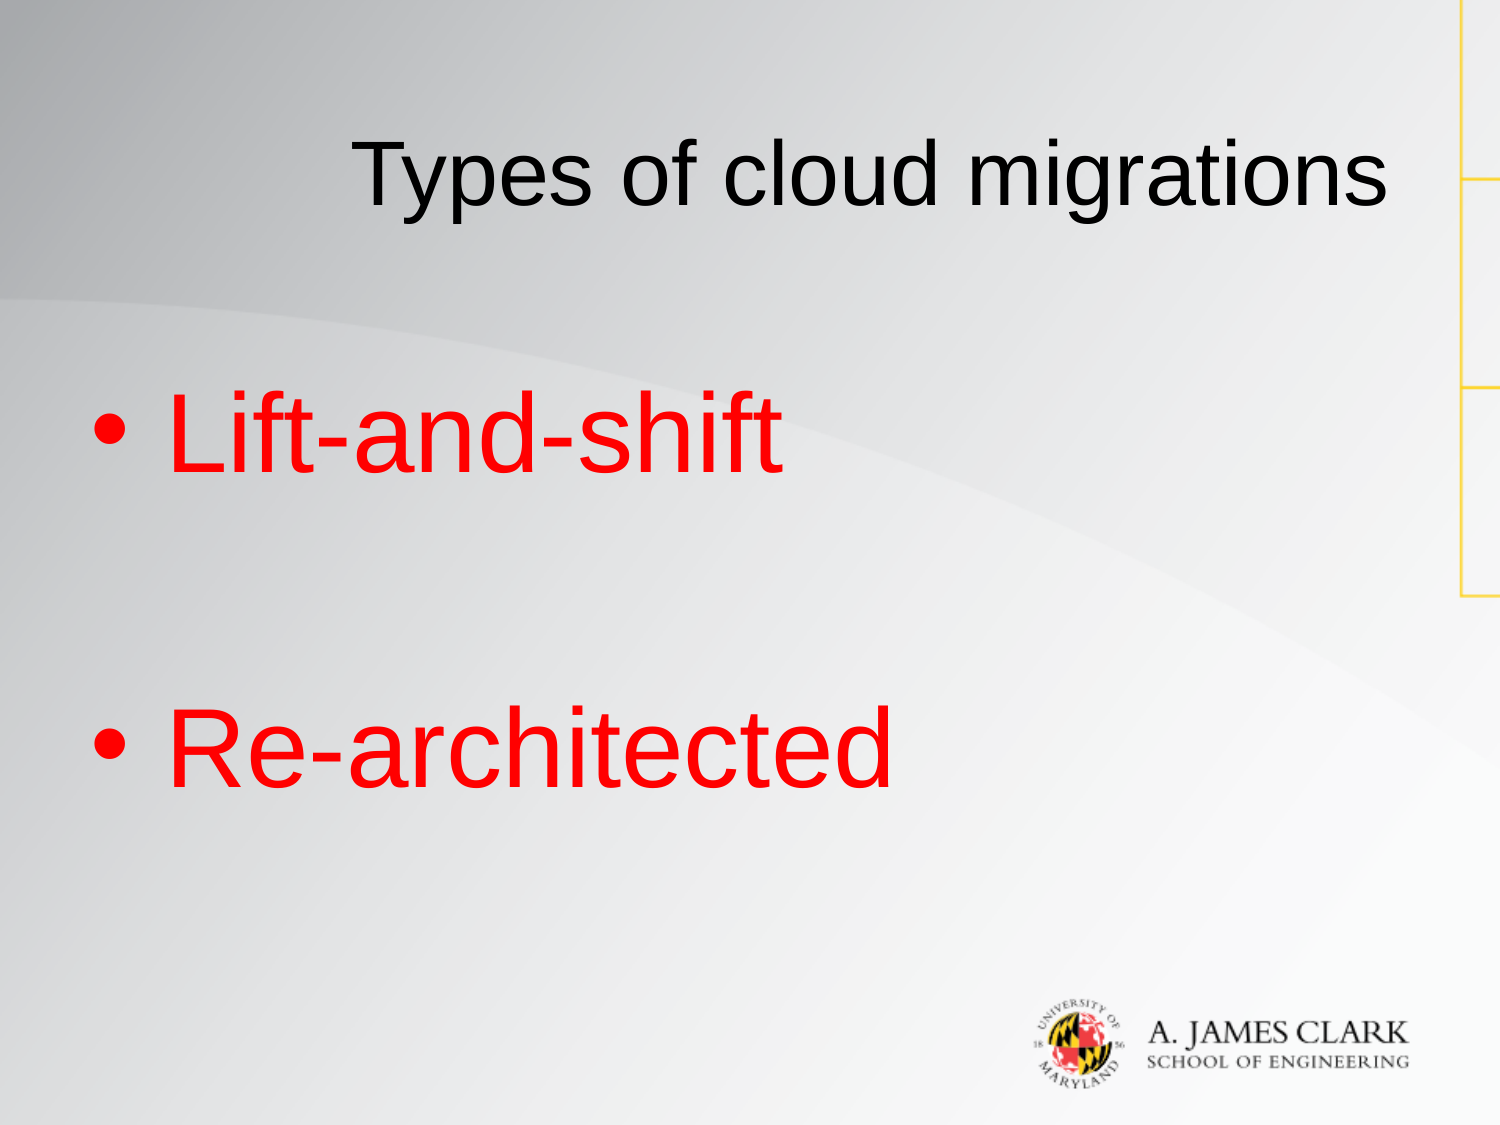

# Types of cloud migrations
Lift-and-shift

Re-architected